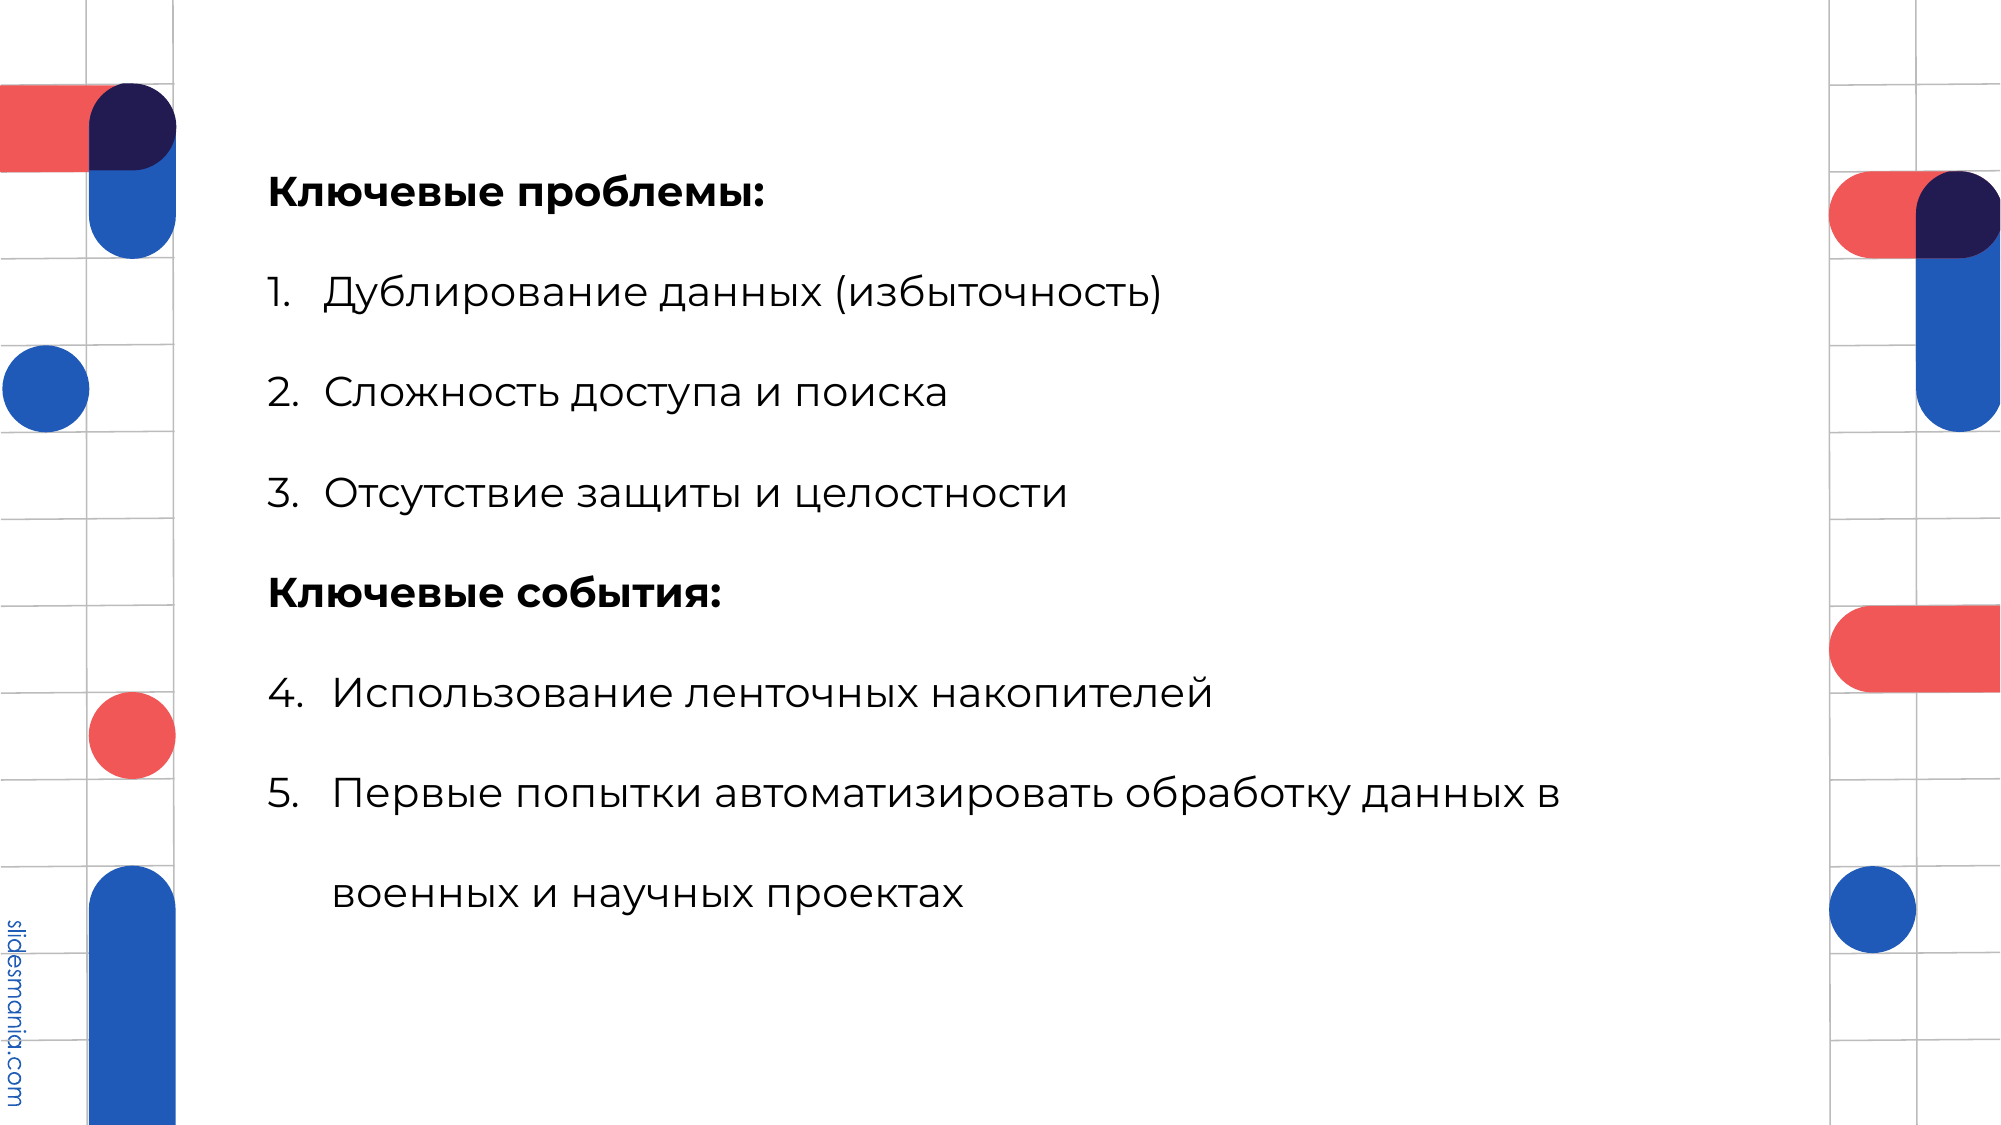

Ключевые проблемы:
Дублирование данных (избыточность)
Сложность доступа и поиска
Отсутствие защиты и целостности
Ключевые события:
Использование ленточных накопителей
Первые попытки автоматизировать обработку данных в военных и научных проектах